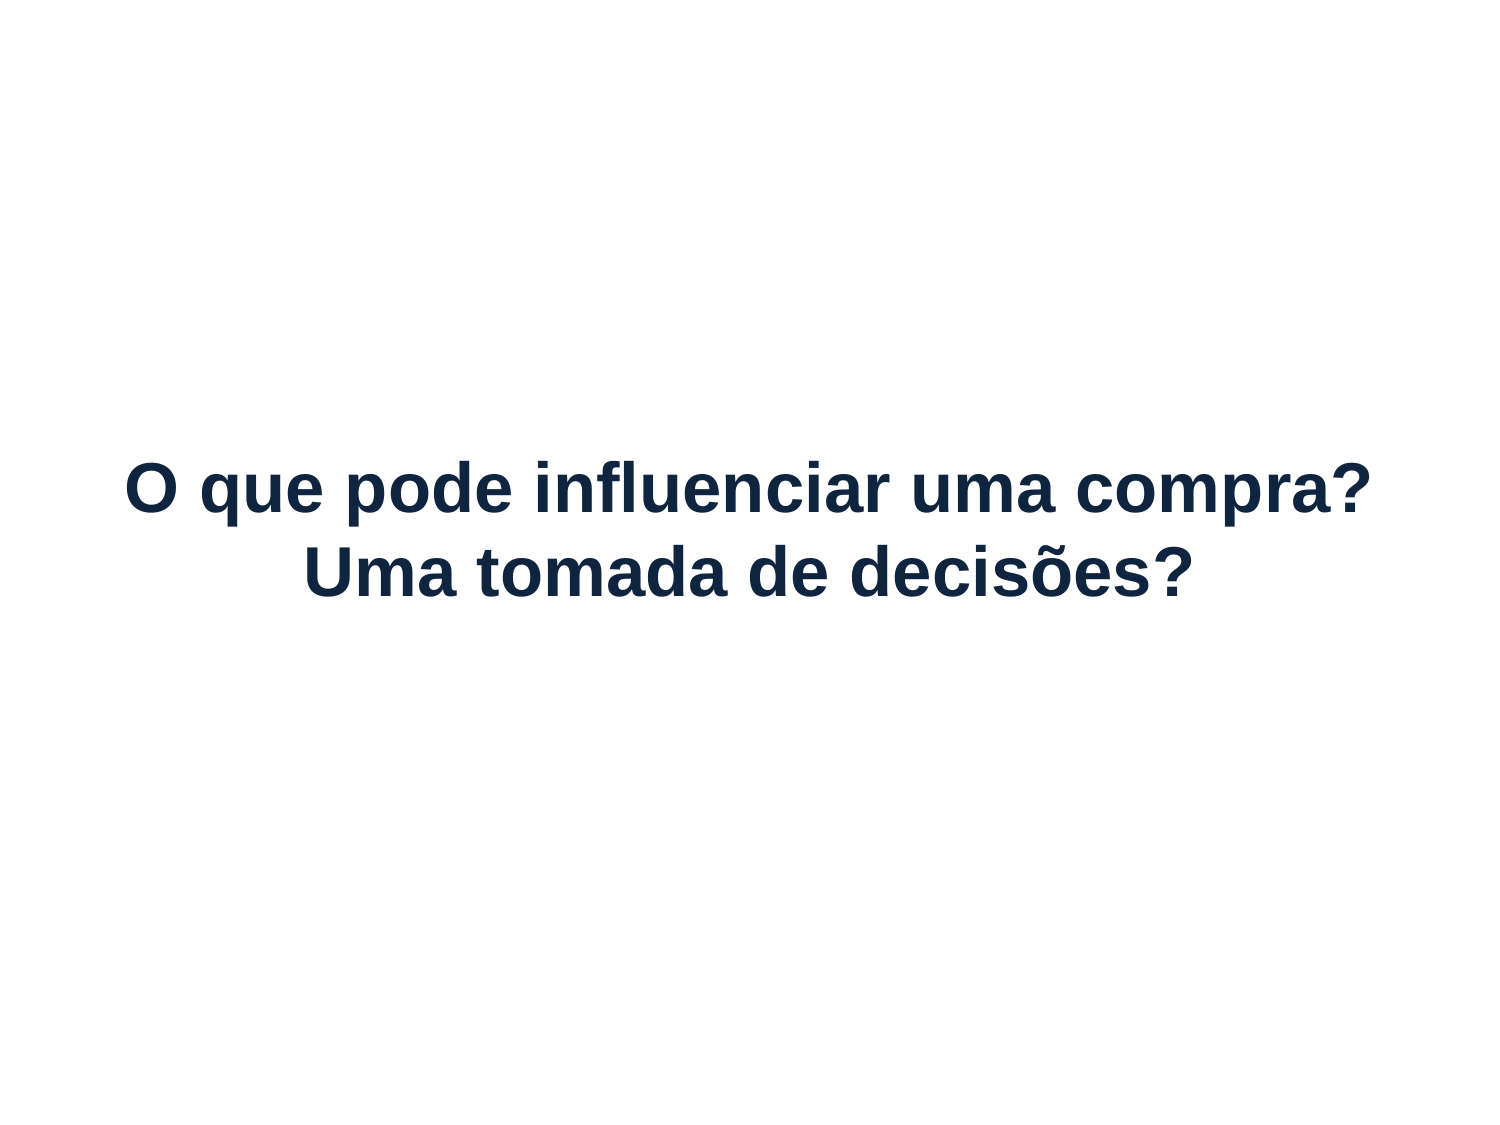

# O que pode influenciar uma compra? Uma tomada de decisões?